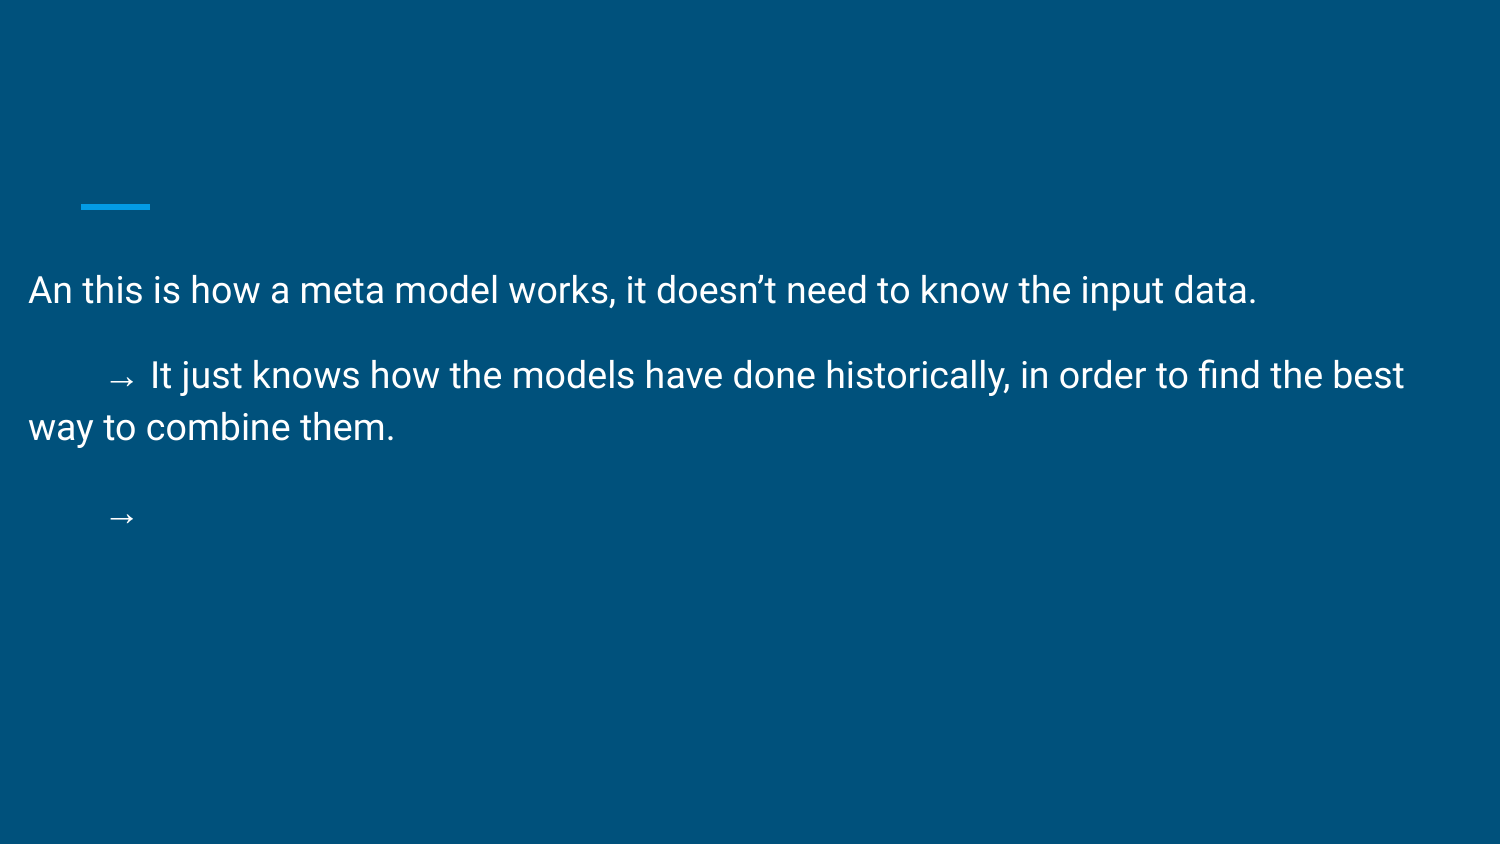

#
An this is how a meta model works, it doesn’t need to know the input data.
→ It just knows how the models have done historically, in order to find the best way to combine them.
→